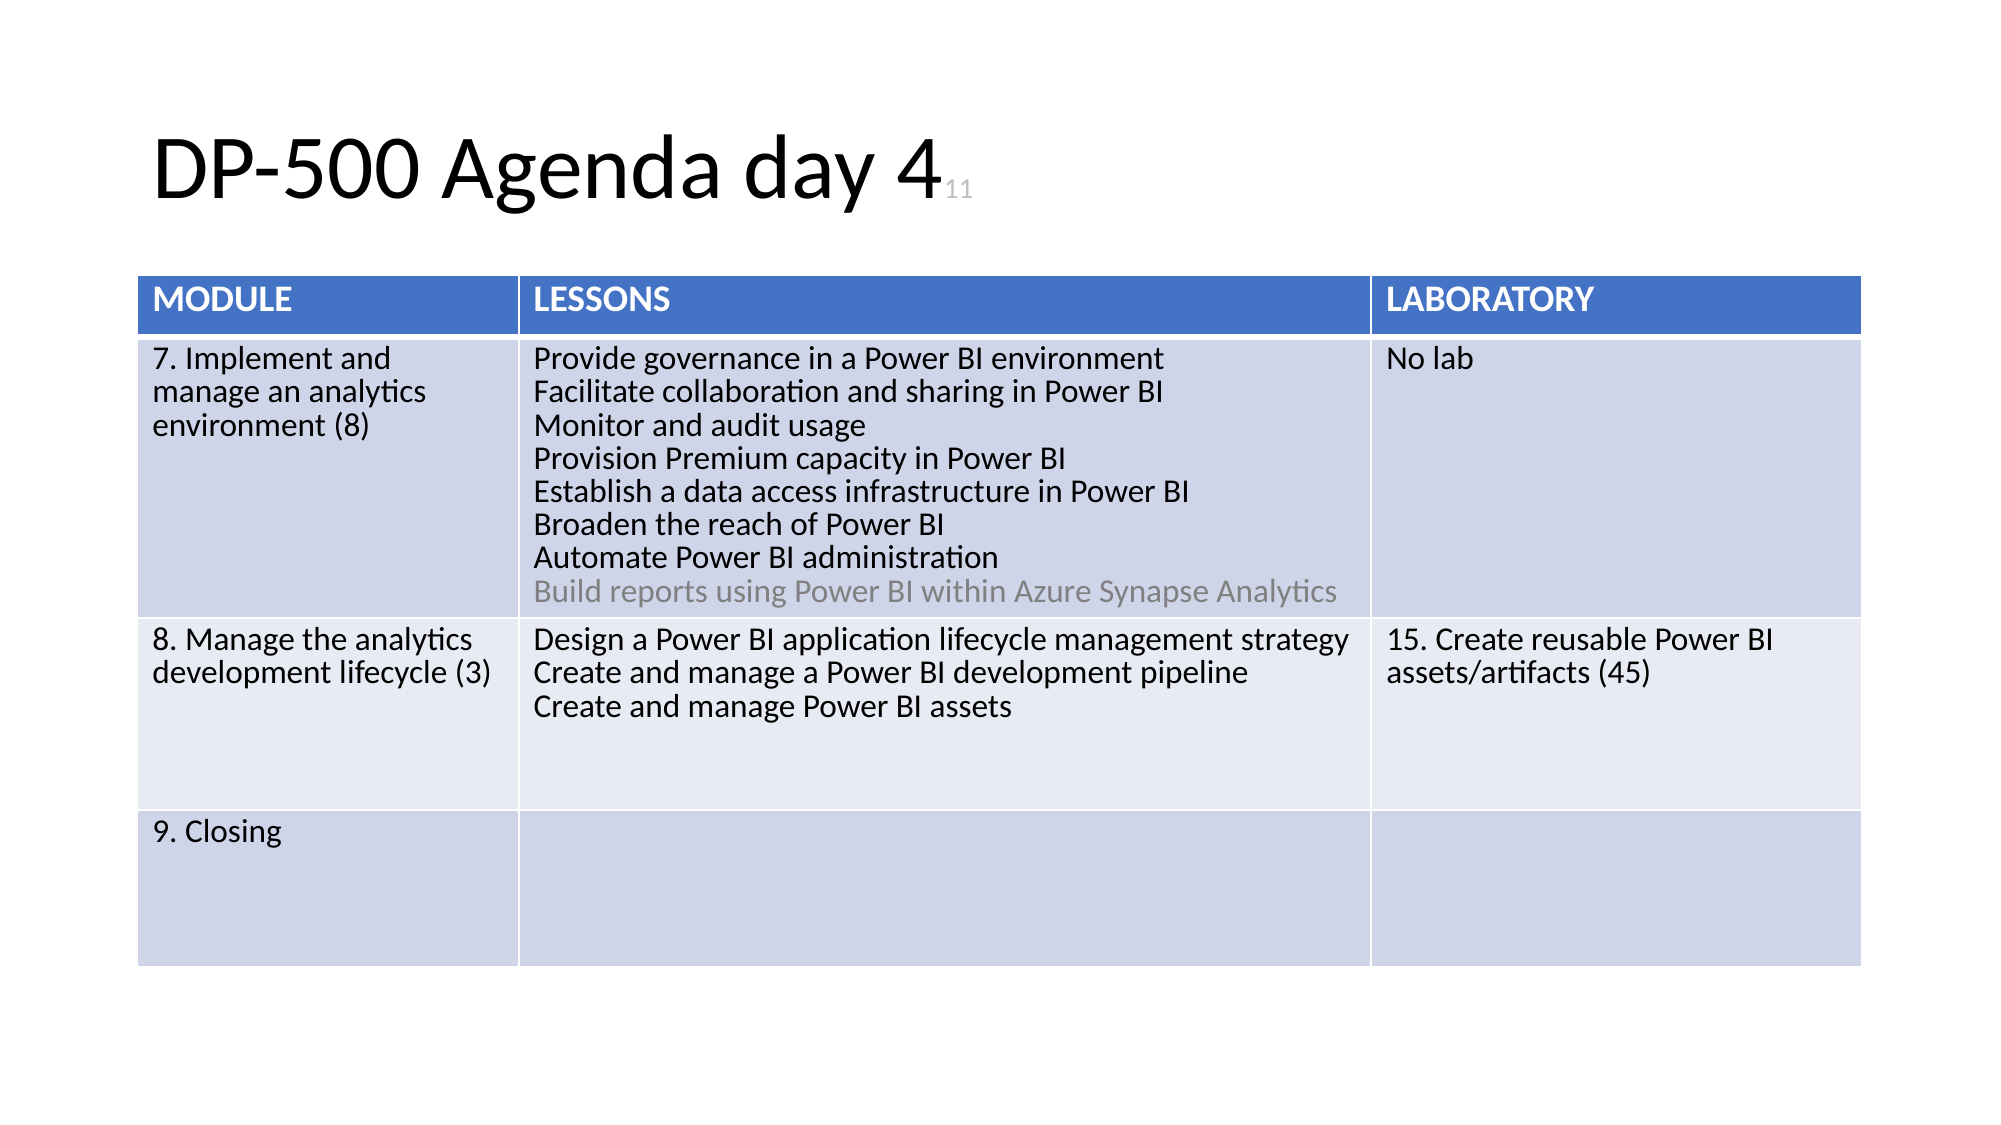

# DP-500 Agenda day 411
| MODULE | LESSONS | LABORATORY |
| --- | --- | --- |
| 7. Implement and manage an analytics environment (8) | Provide governance in a Power BI environment Facilitate collaboration and sharing in Power BI Monitor and audit usage Provision Premium capacity in Power BI Establish a data access infrastructure in Power BI Broaden the reach of Power BI Automate Power BI administration Build reports using Power BI within Azure Synapse Analytics | No lab |
| 8. Manage the analytics development lifecycle (3) | Design a Power BI application lifecycle management strategy Create and manage a Power BI development pipeline Create and manage Power BI assets | 15. Create reusable Power BI assets/artifacts (45) |
| 9. Closing |  |  |